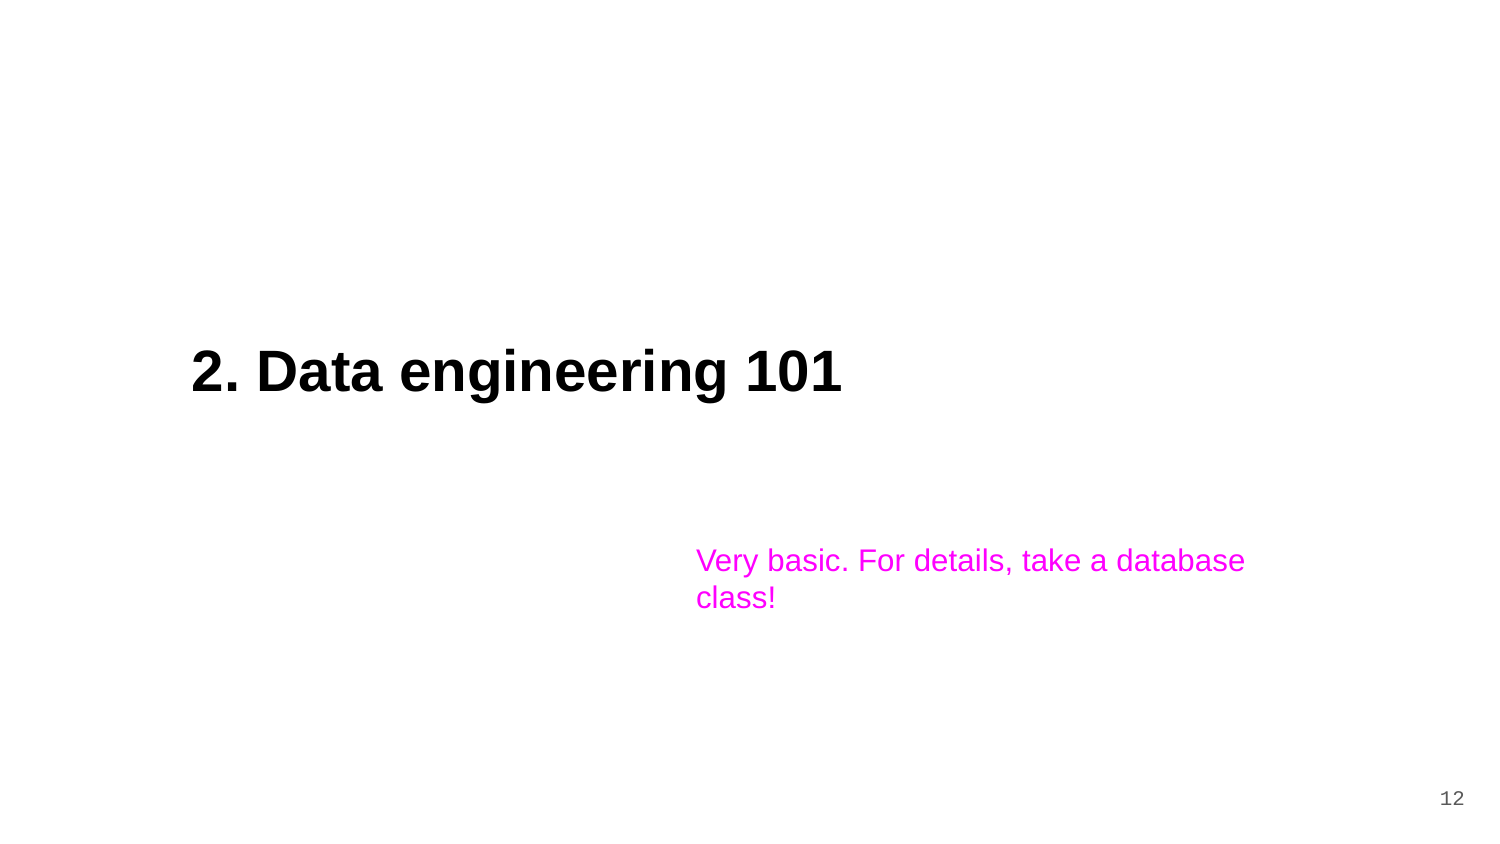

# 2. Data engineering 101
Very basic. For details, take a database class!
12